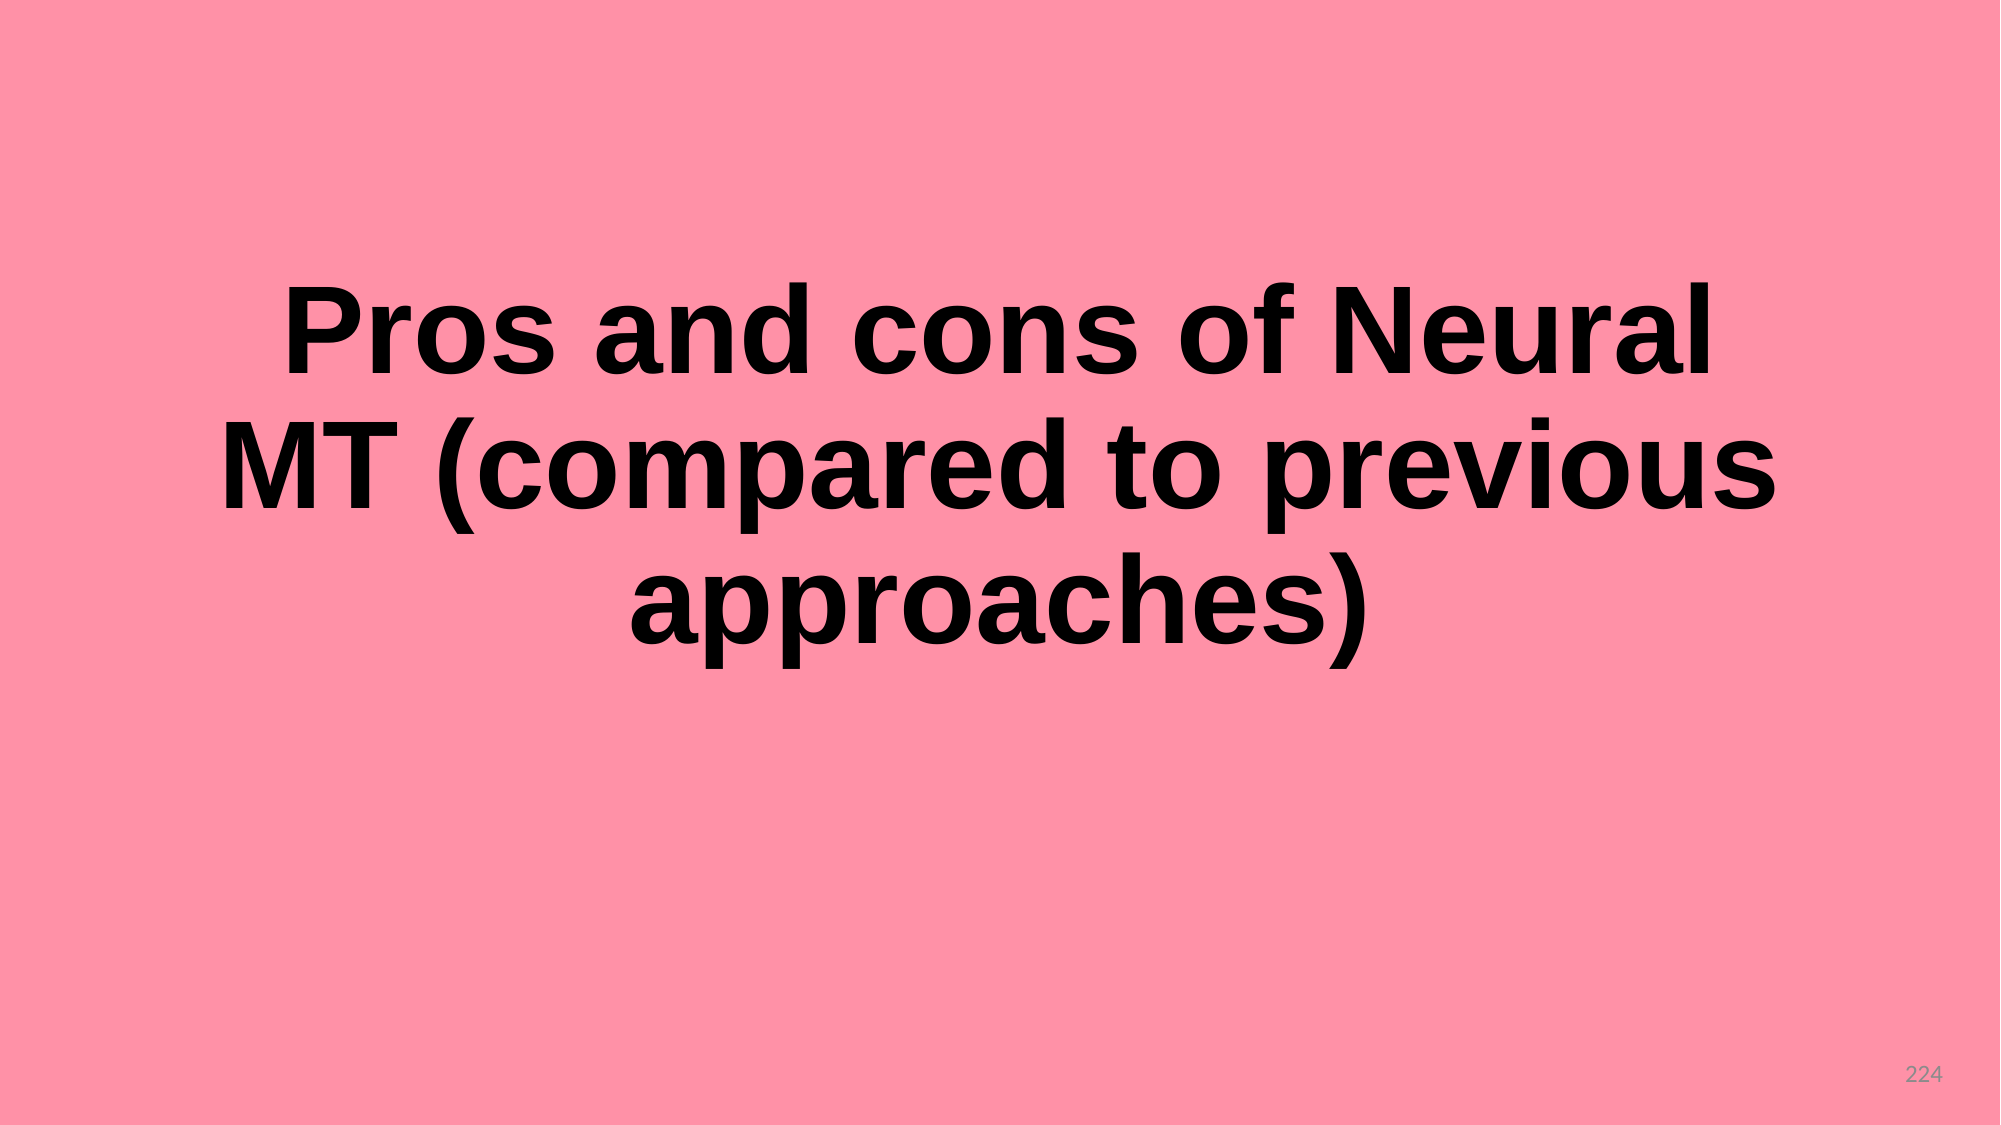

# Pros and cons of Neural MT (compared to previous approaches)
224